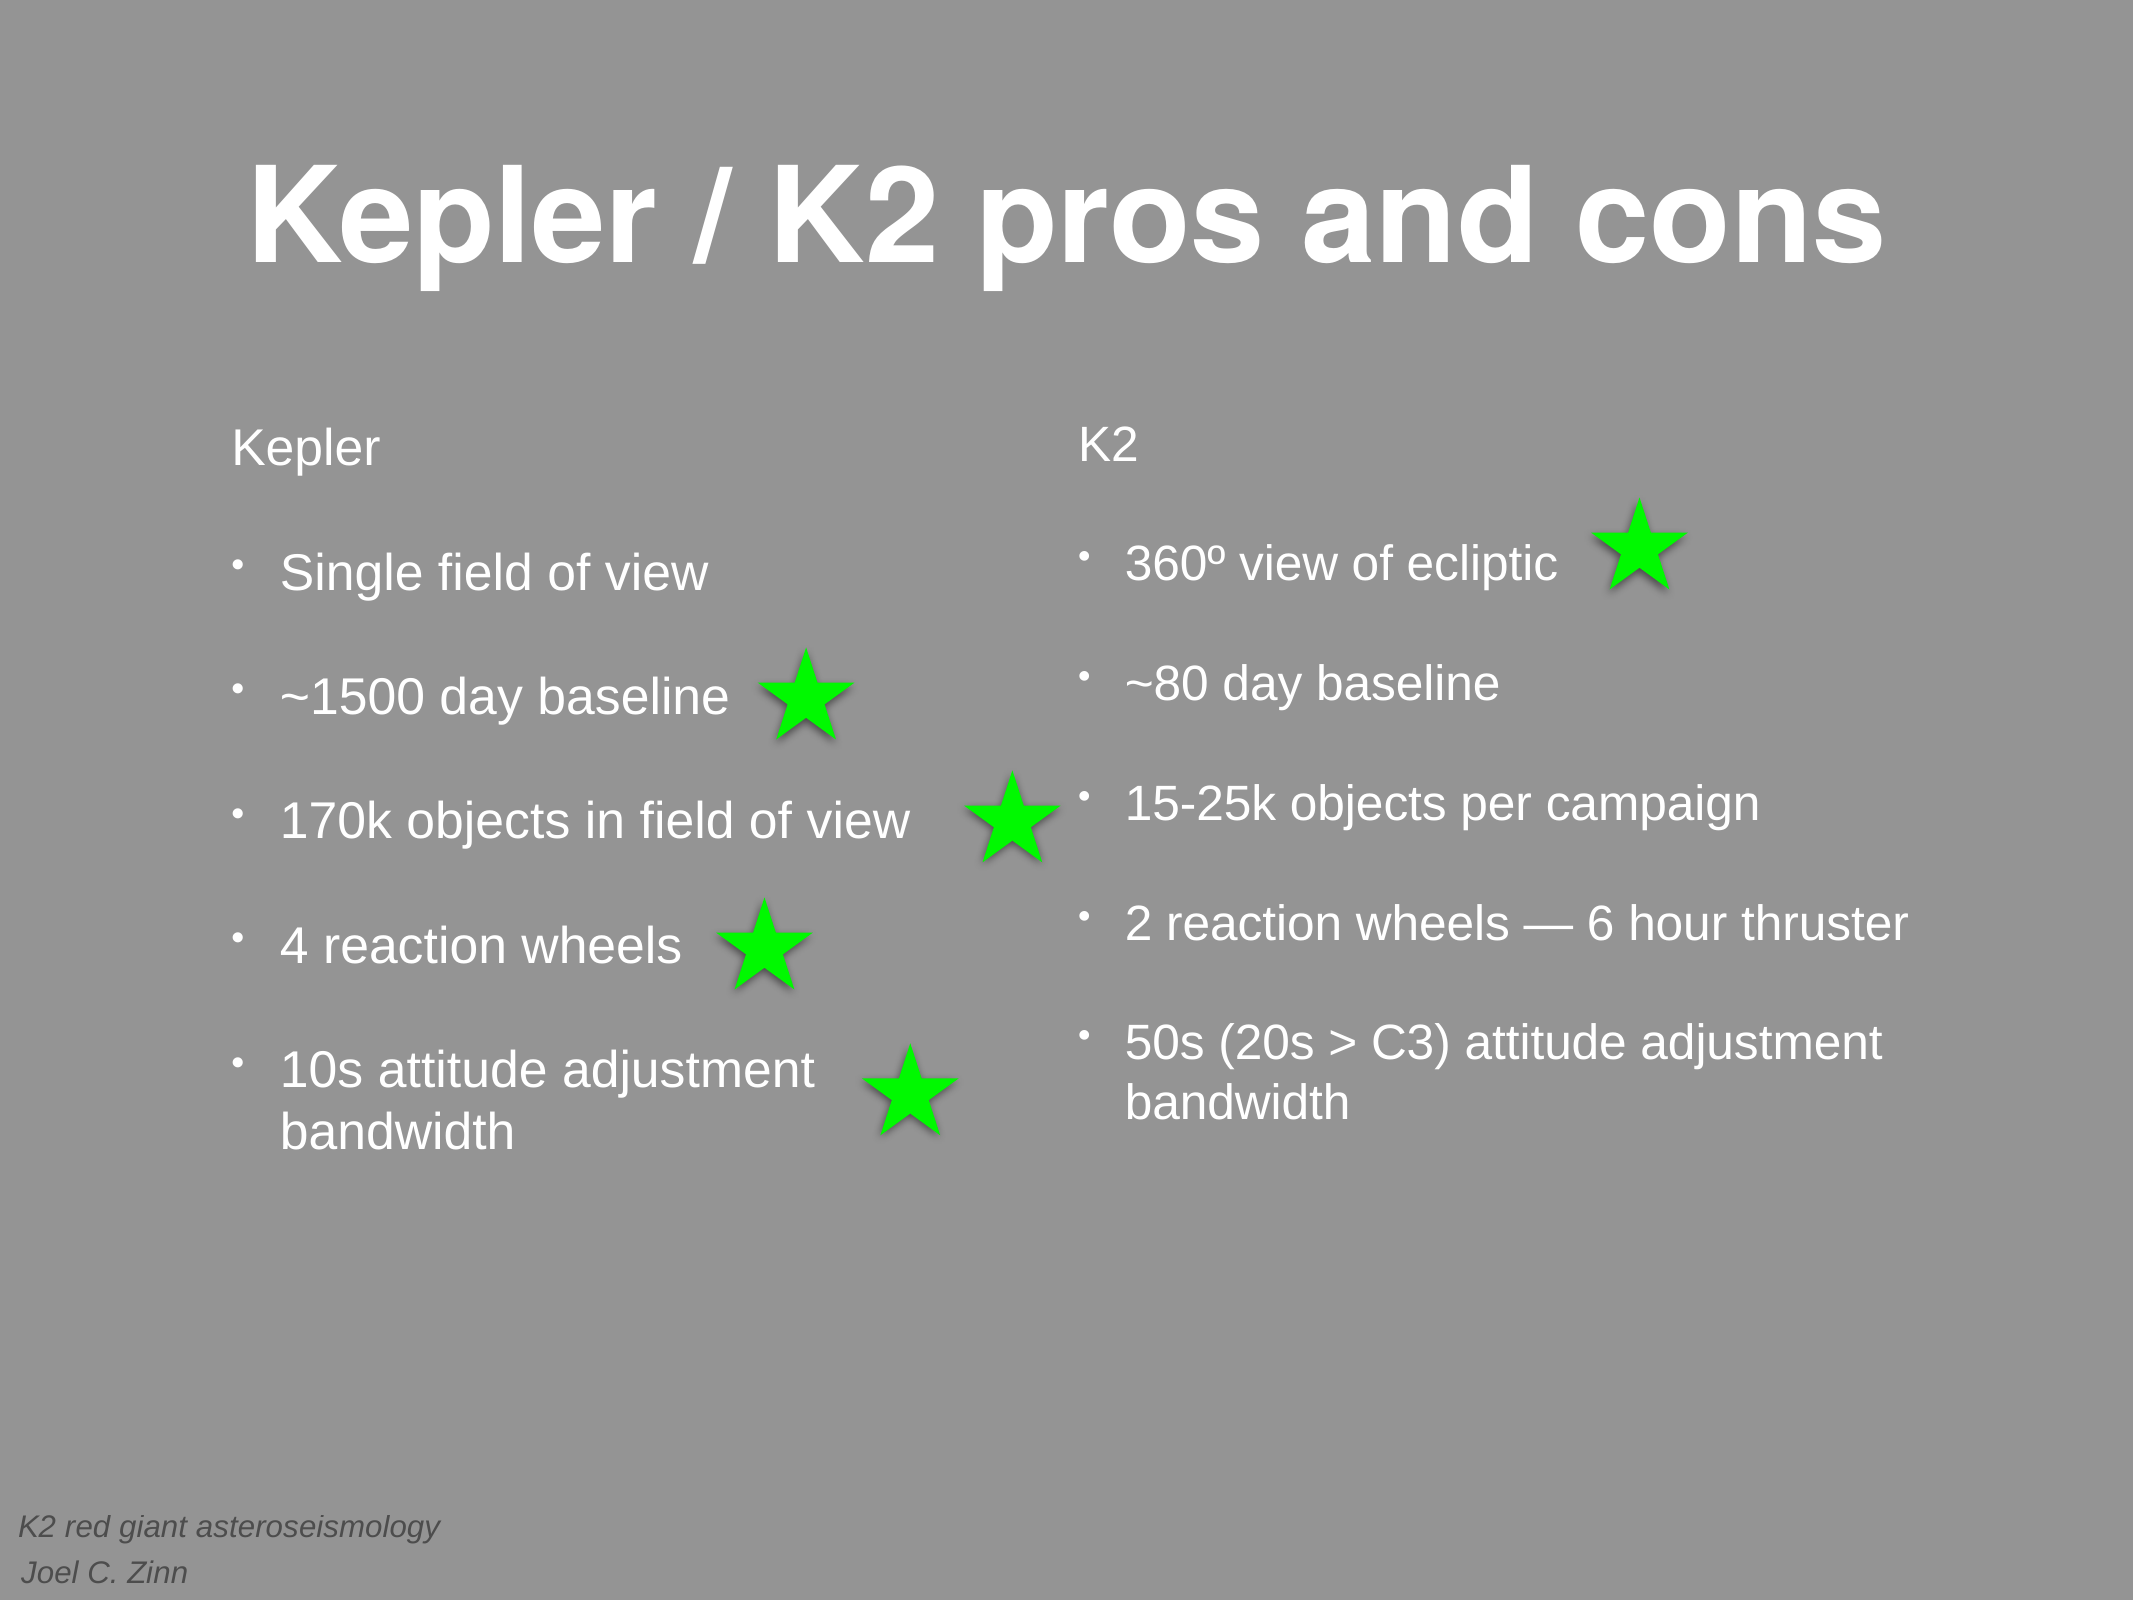

# Kepler / K2 pros and cons
Kepler
Single field of view
~1500 day baseline
170k objects in field of view
4 reaction wheels
10s attitude adjustment bandwidth
K2
360º view of ecliptic
~80 day baseline
15-25k objects per campaign
2 reaction wheels — 6 hour thruster
50s (20s > C3) attitude adjustment bandwidth

K2 red giant asteroseismology
 Joel C. Zinn